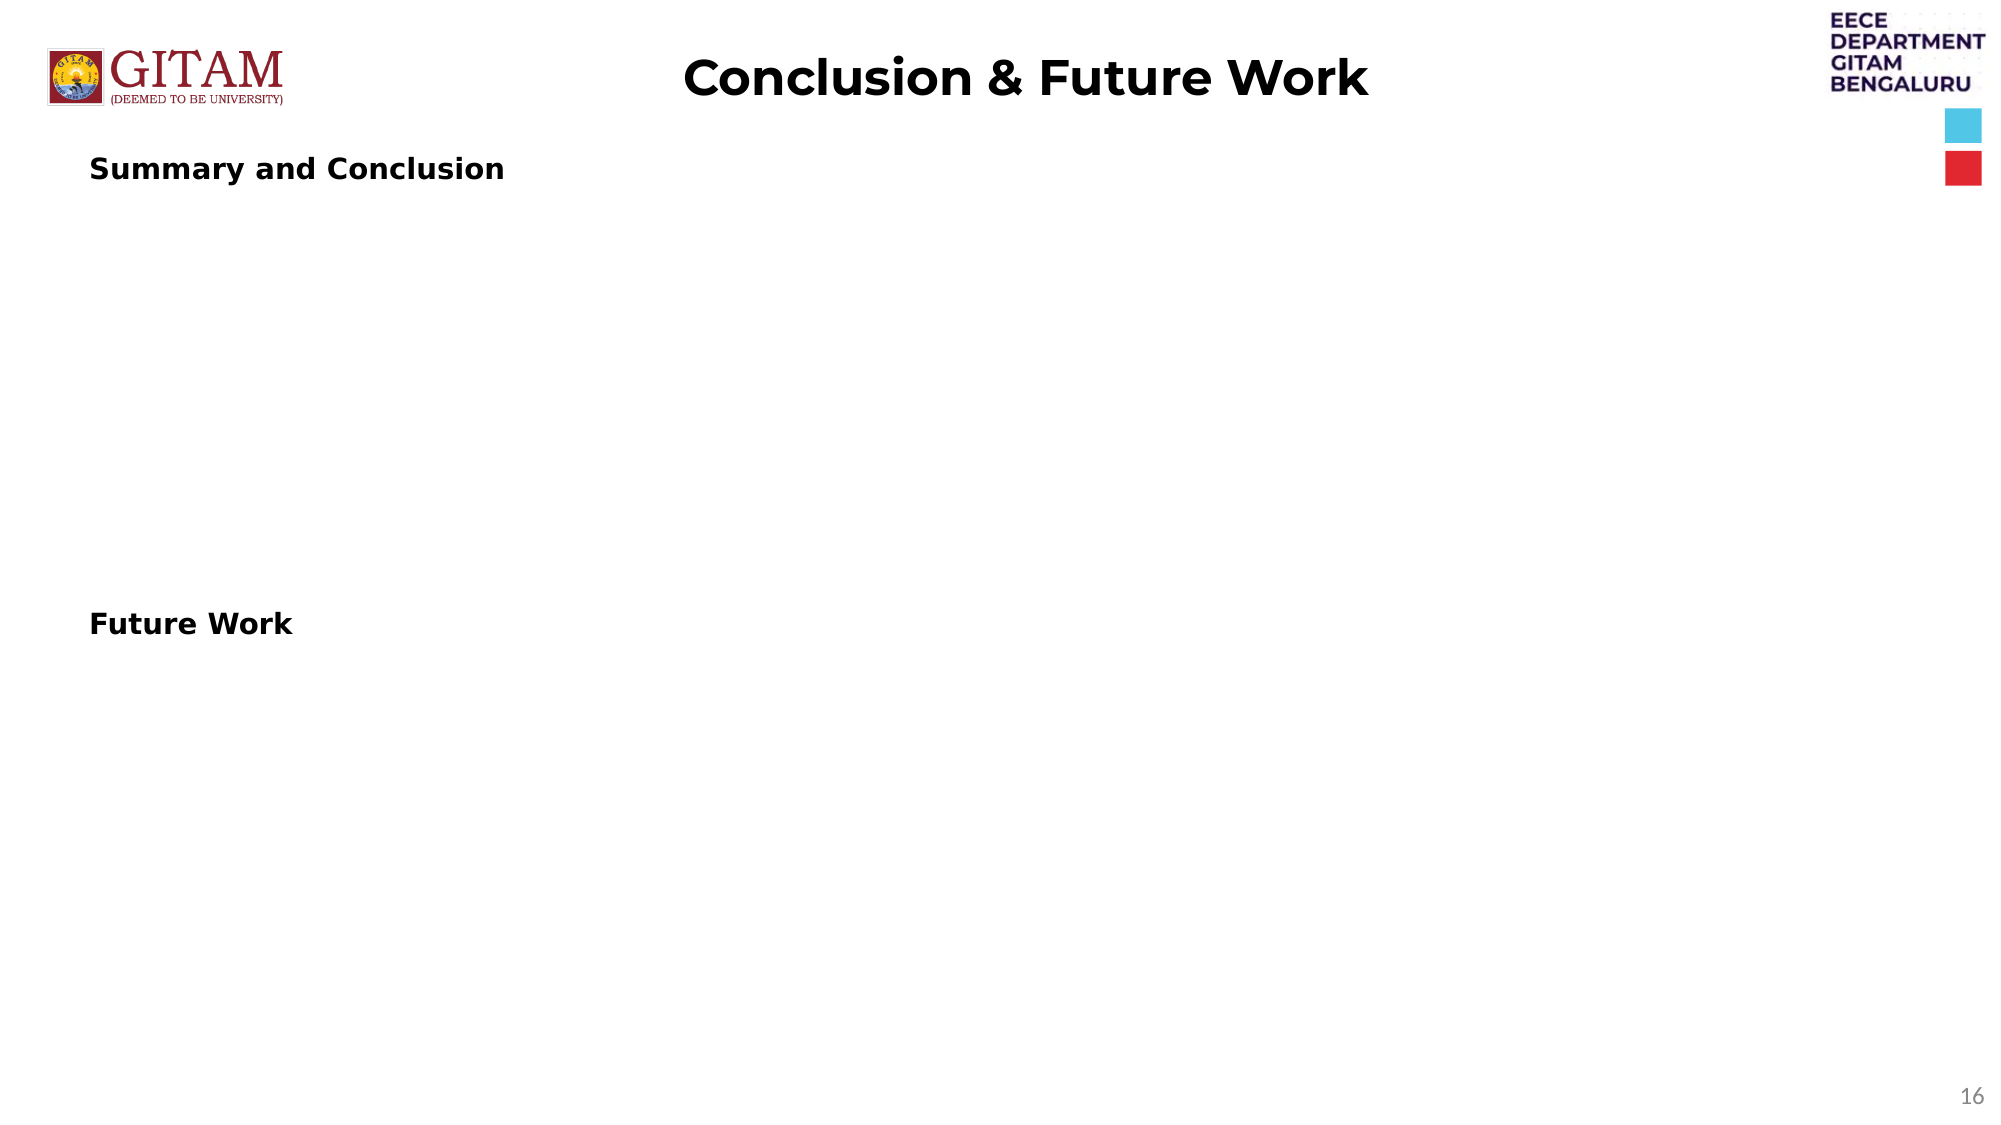

Conclusion & Future Work
Summary and Conclusion

Future Work

16